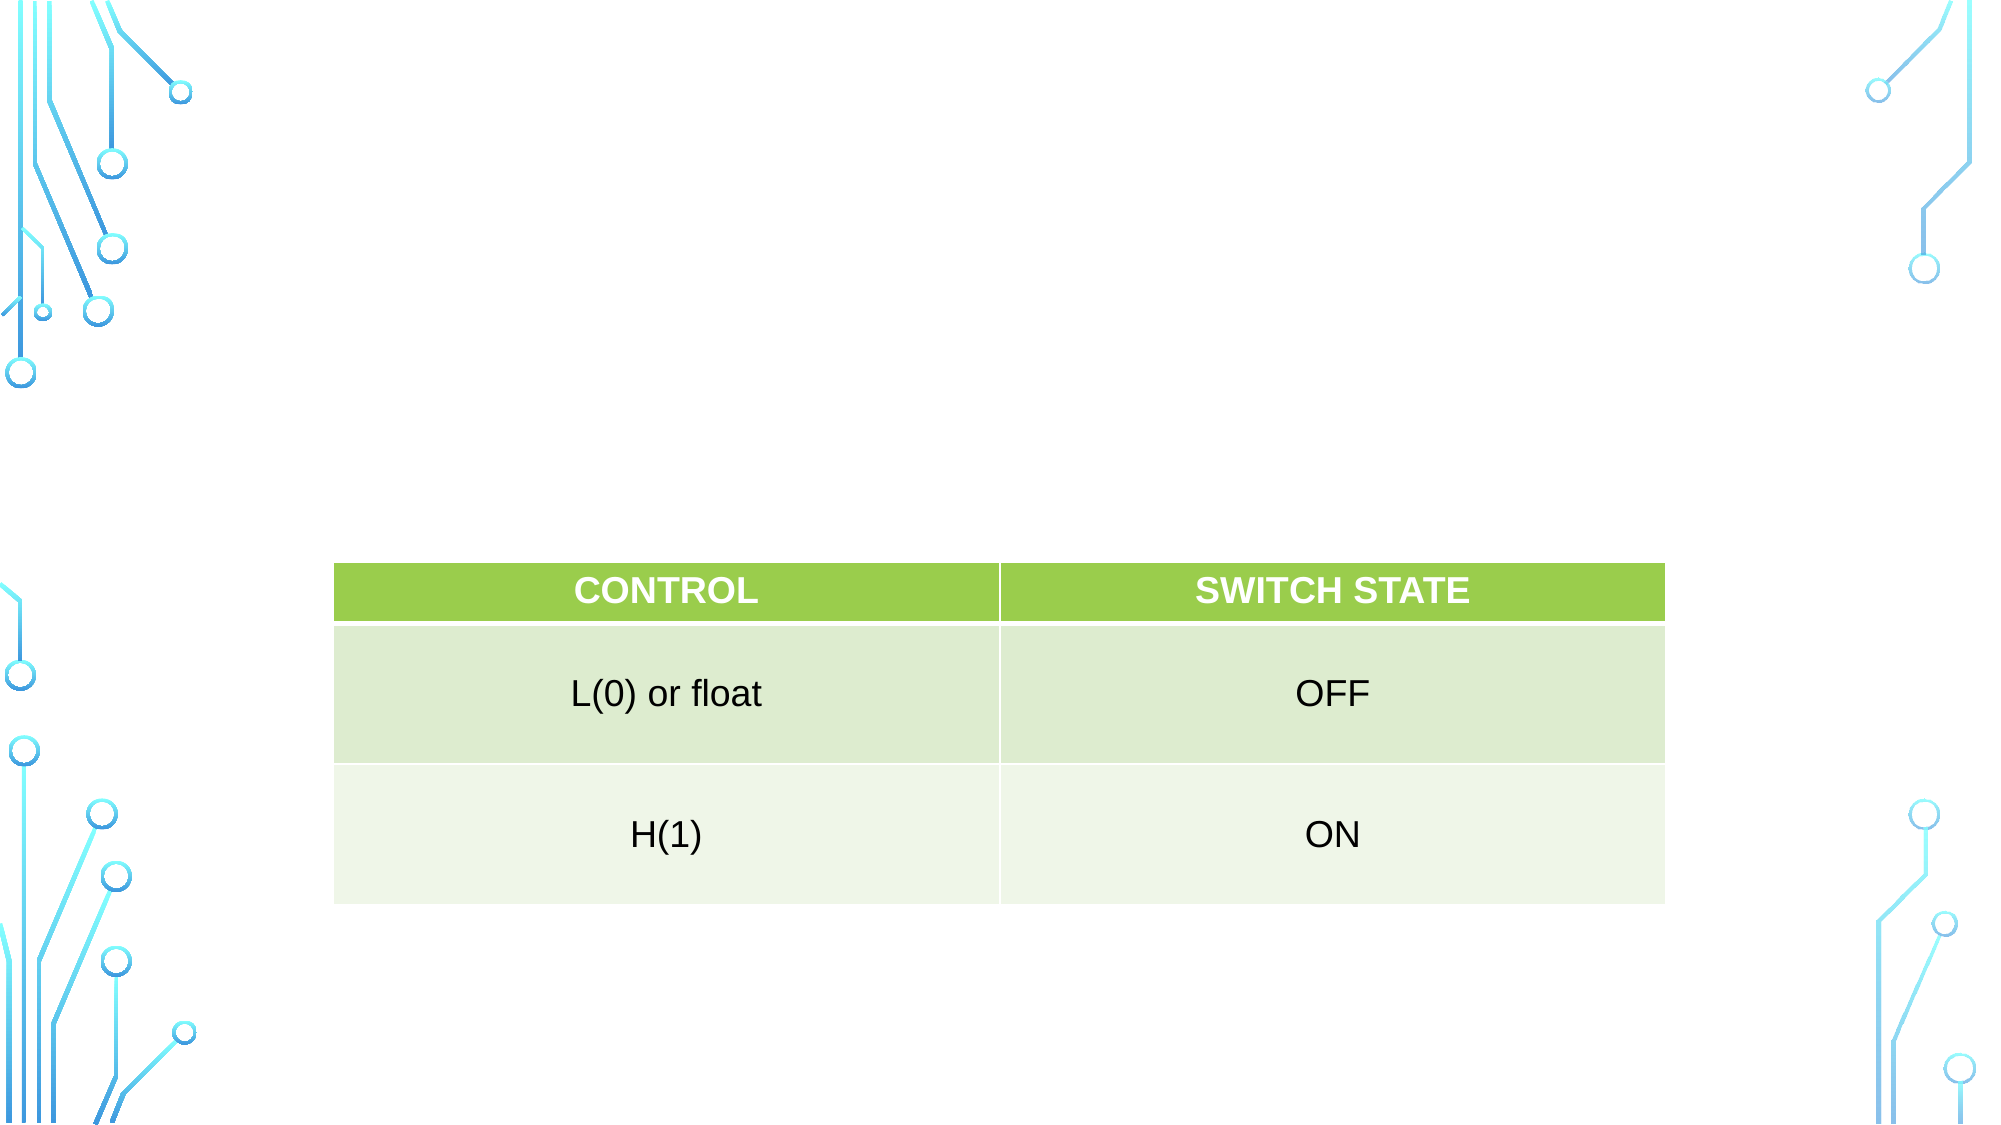

# Answer 1: Solid State relays
SSR Truth table
| CONTROL | SWITCH STATE |
| --- | --- |
| L(0) or float | OFF |
| H(1) | ON |